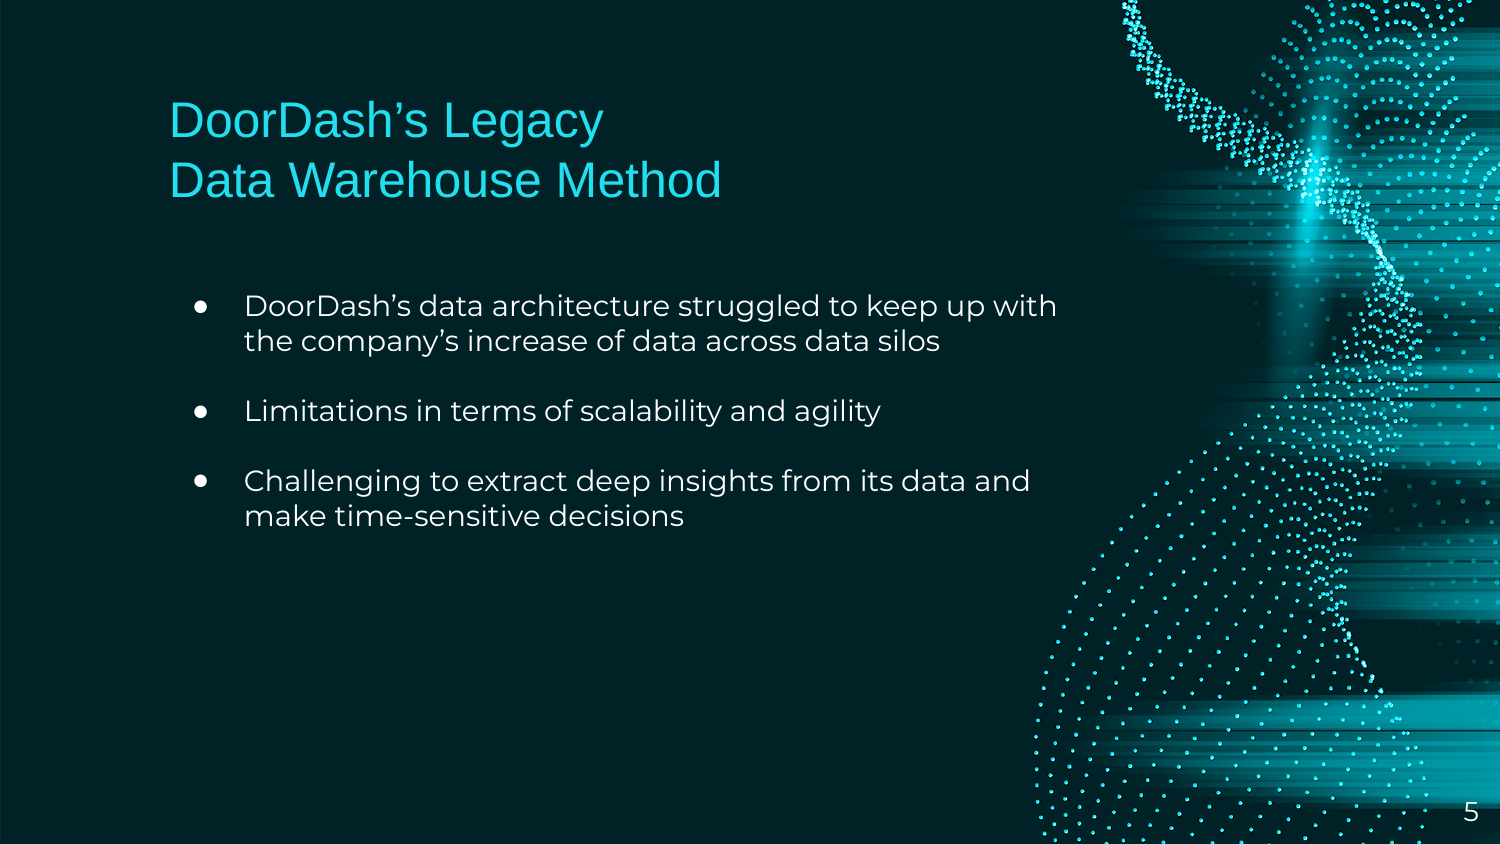

# DoorDash’s Legacy
Data Warehouse Method
DoorDash’s data architecture struggled to keep up with the company’s increase of data across data silos

Limitations in terms of scalability and agility

Challenging to extract deep insights from its data and make time-sensitive decisions
5